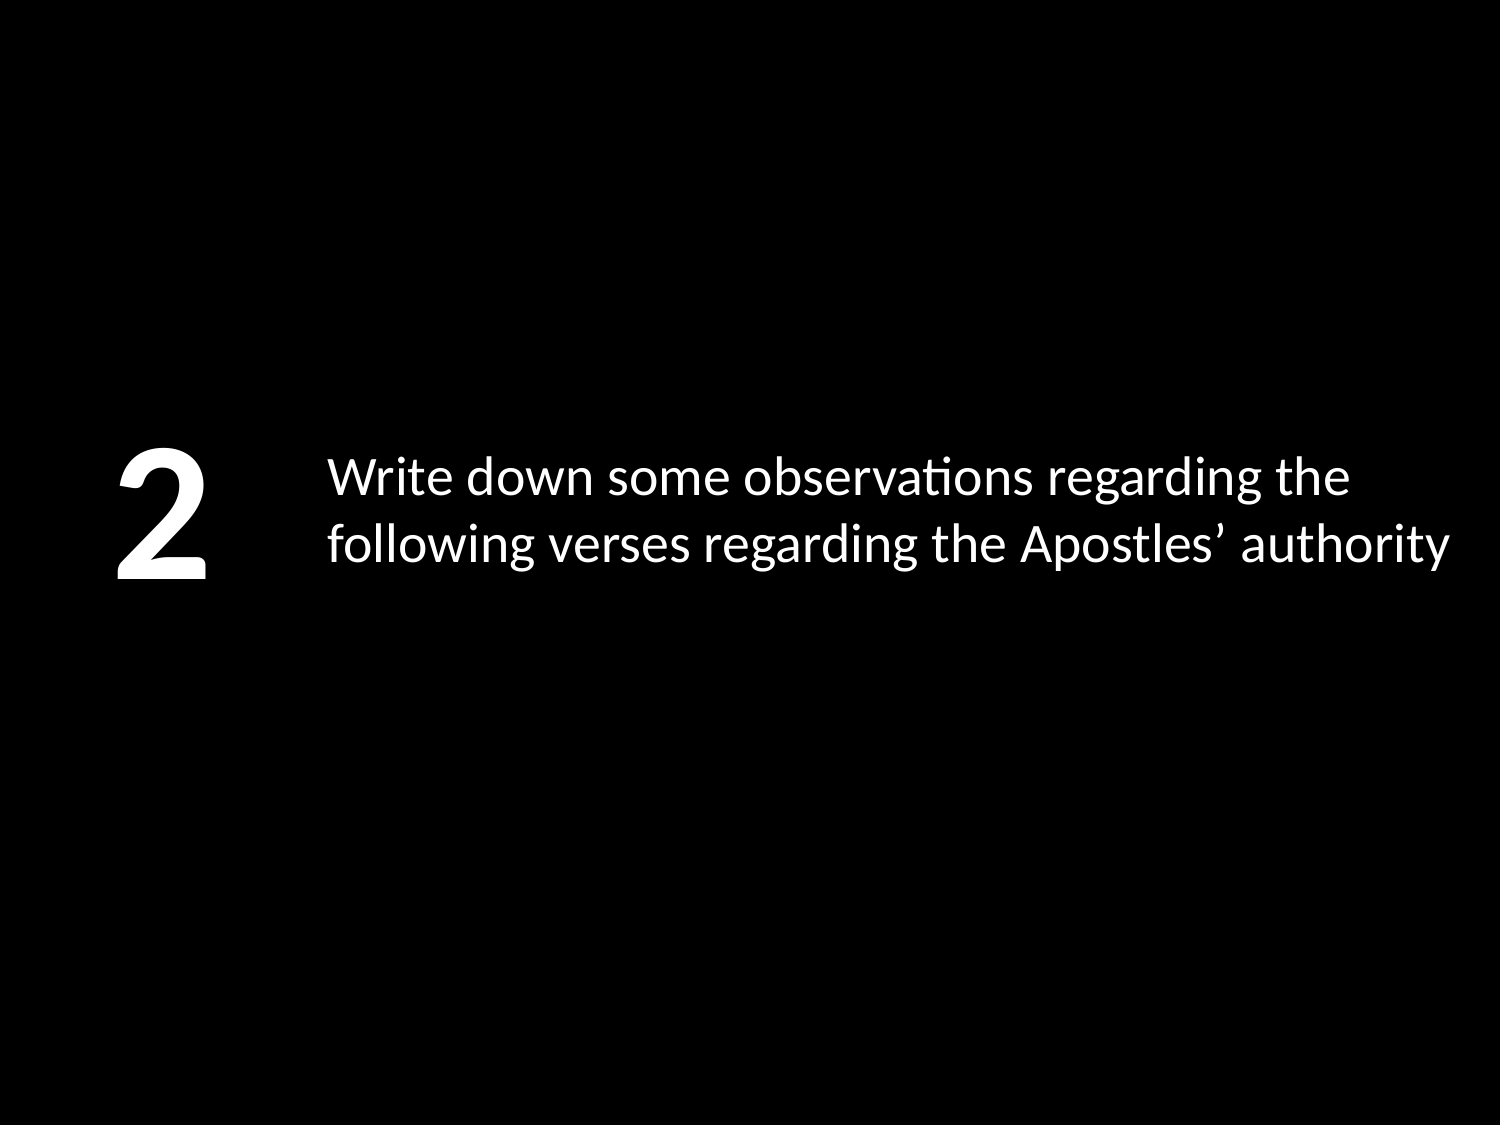

2
# Write down some observations regarding the following verses regarding the Apostles’ authority